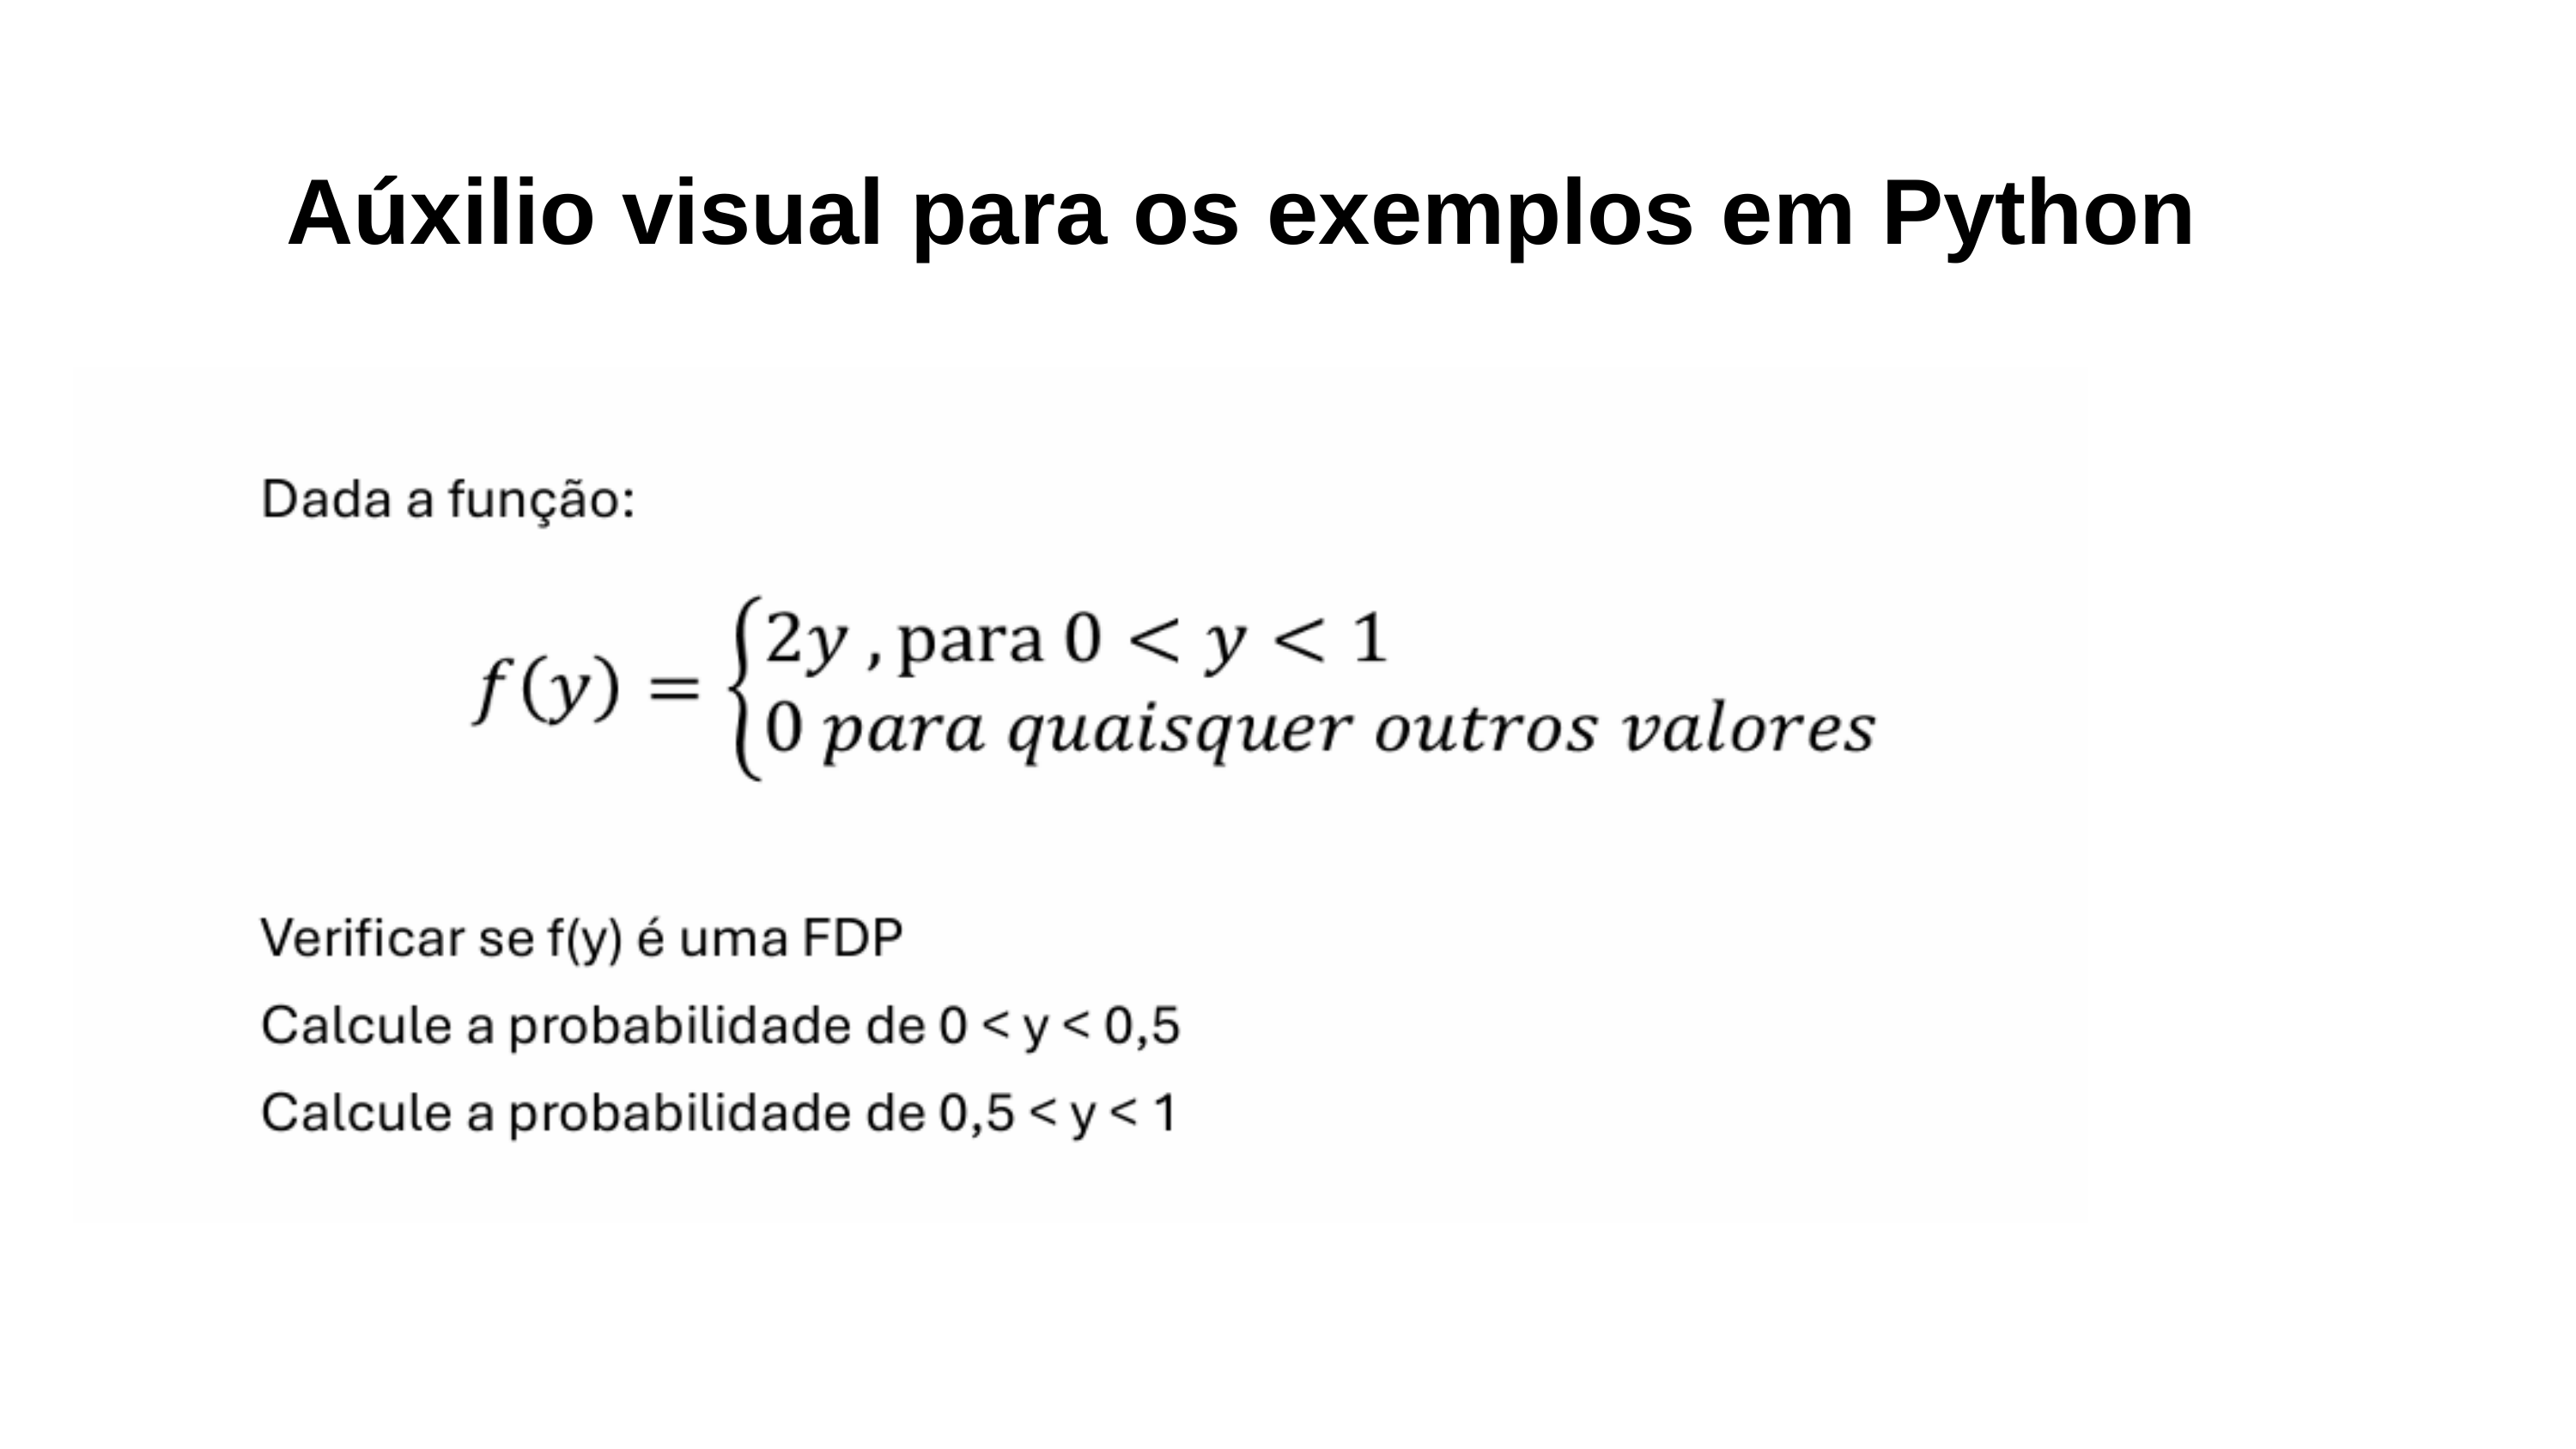

Aúxilio visual para os exemplos em Python